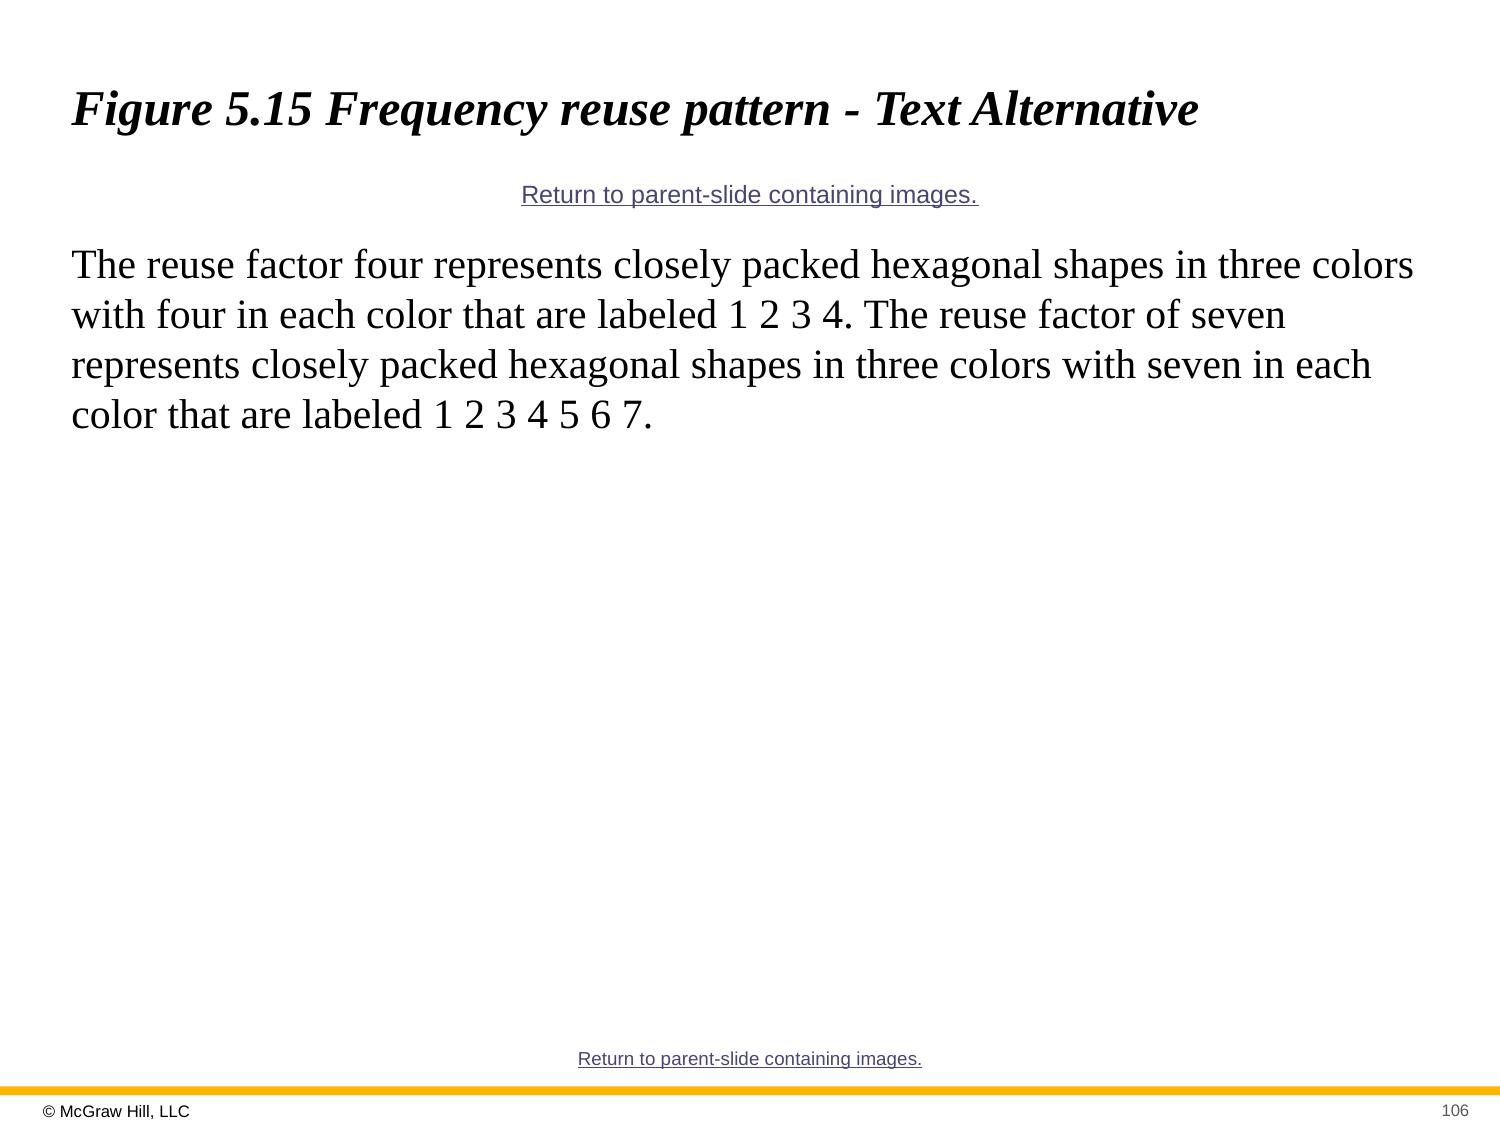

# Figure 5.15 Frequency reuse pattern - Text Alternative
Return to parent-slide containing images.
The reuse factor four represents closely packed hexagonal shapes in three colors with four in each color that are labeled 1 2 3 4. The reuse factor of seven represents closely packed hexagonal shapes in three colors with seven in each color that are labeled 1 2 3 4 5 6 7.
Return to parent-slide containing images.
106